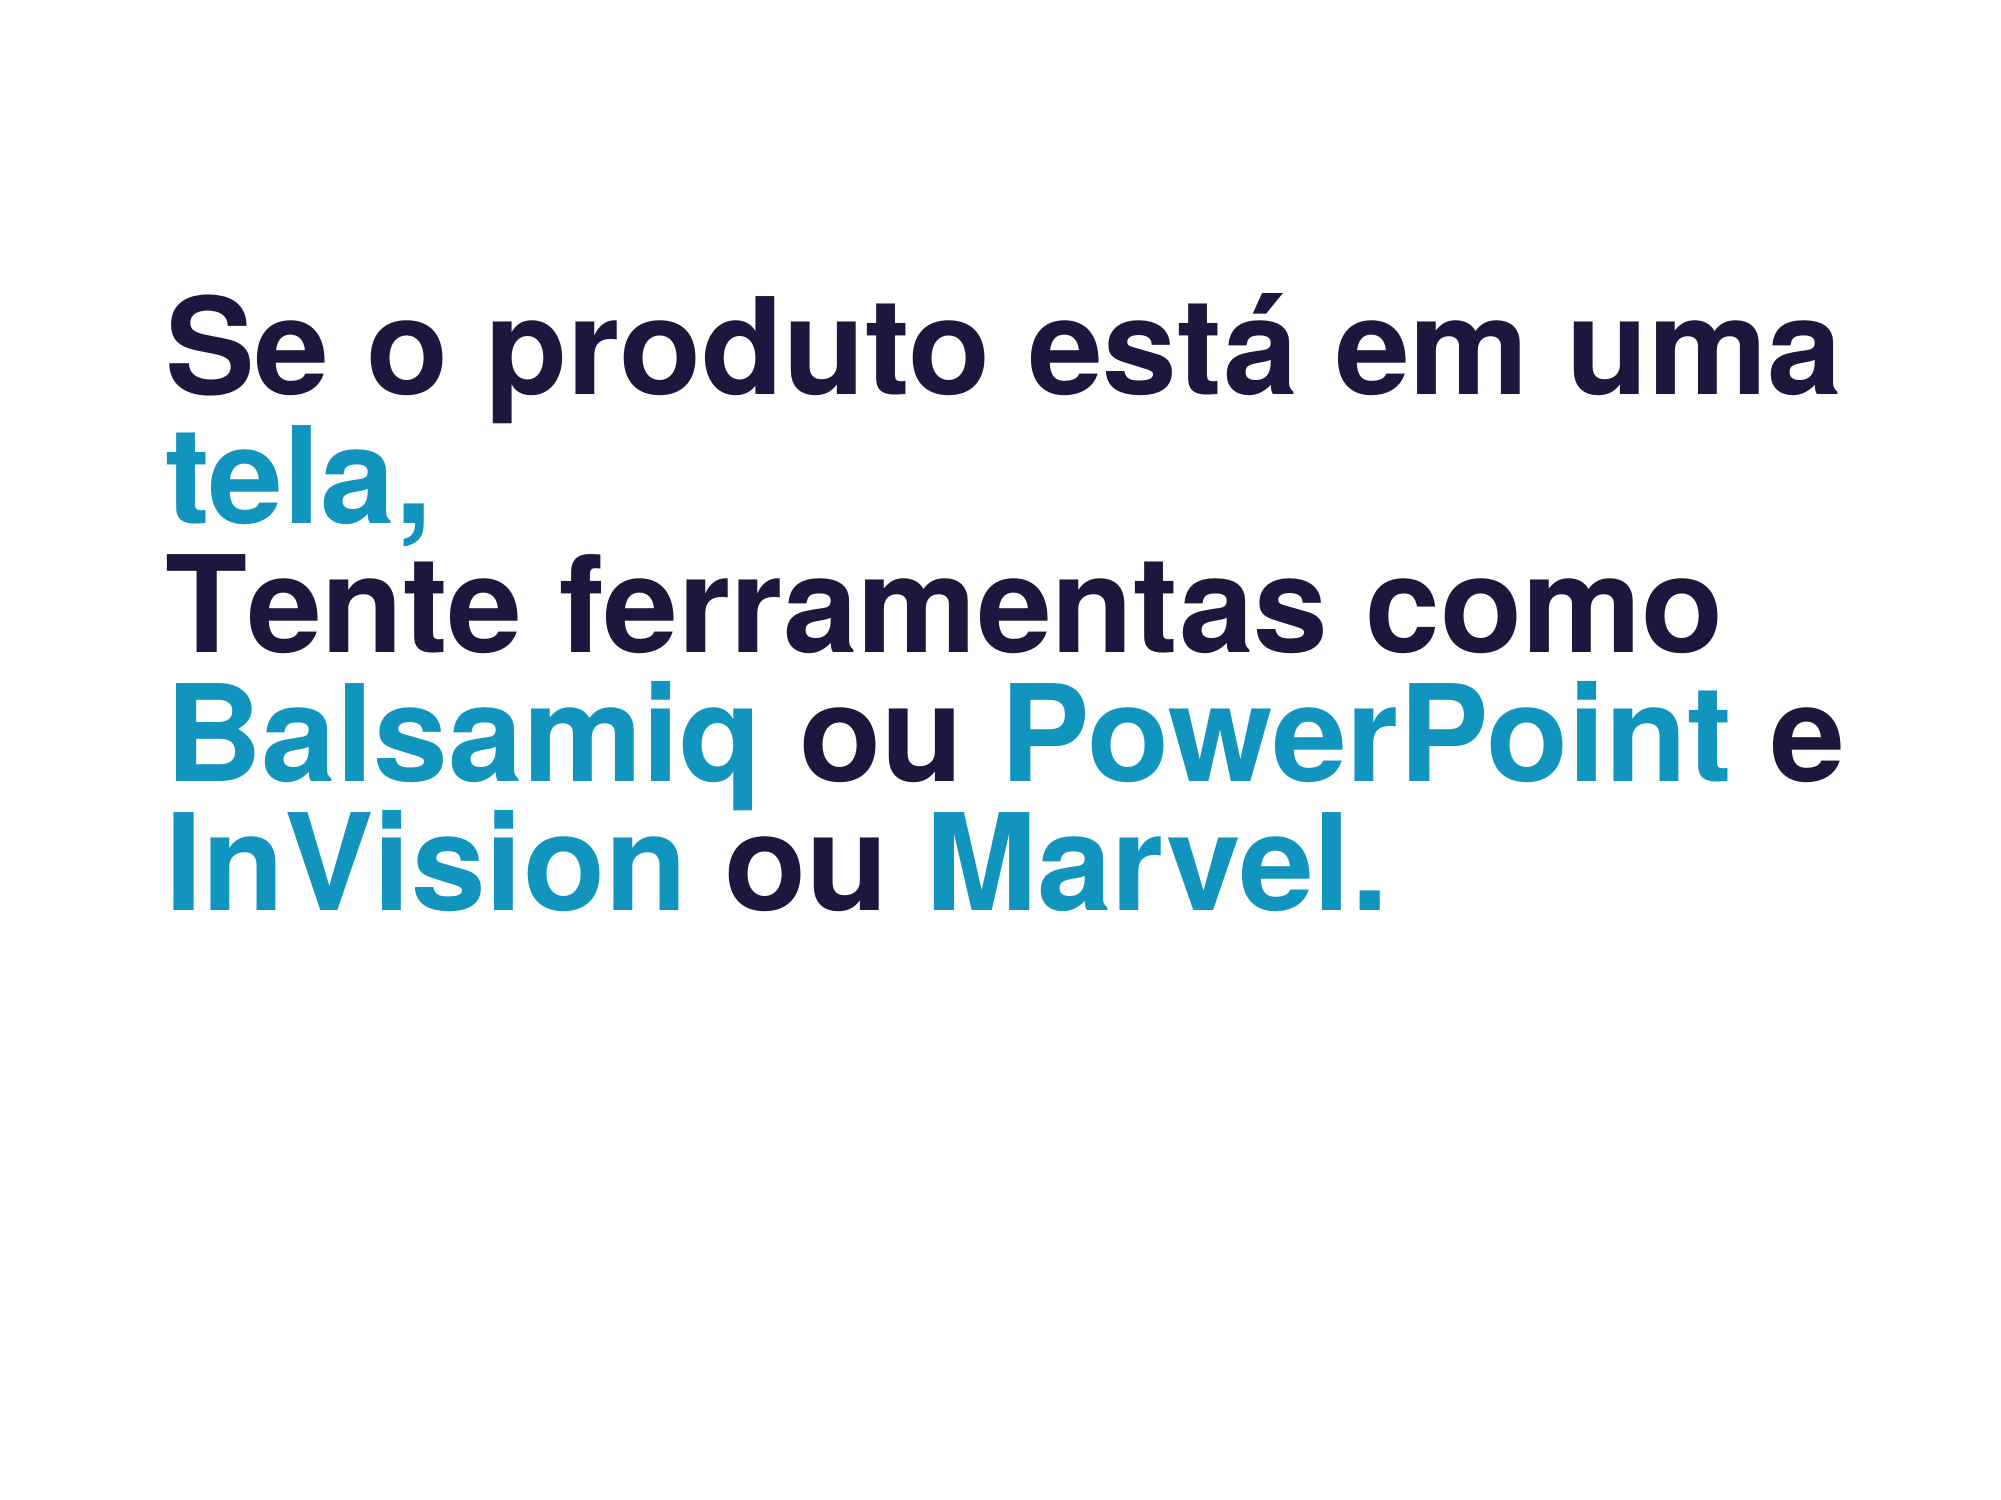

Se o produto está em uma
tela,
Tente ferramentas como
Balsamiq ou PowerPoint e InVision ou Marvel.